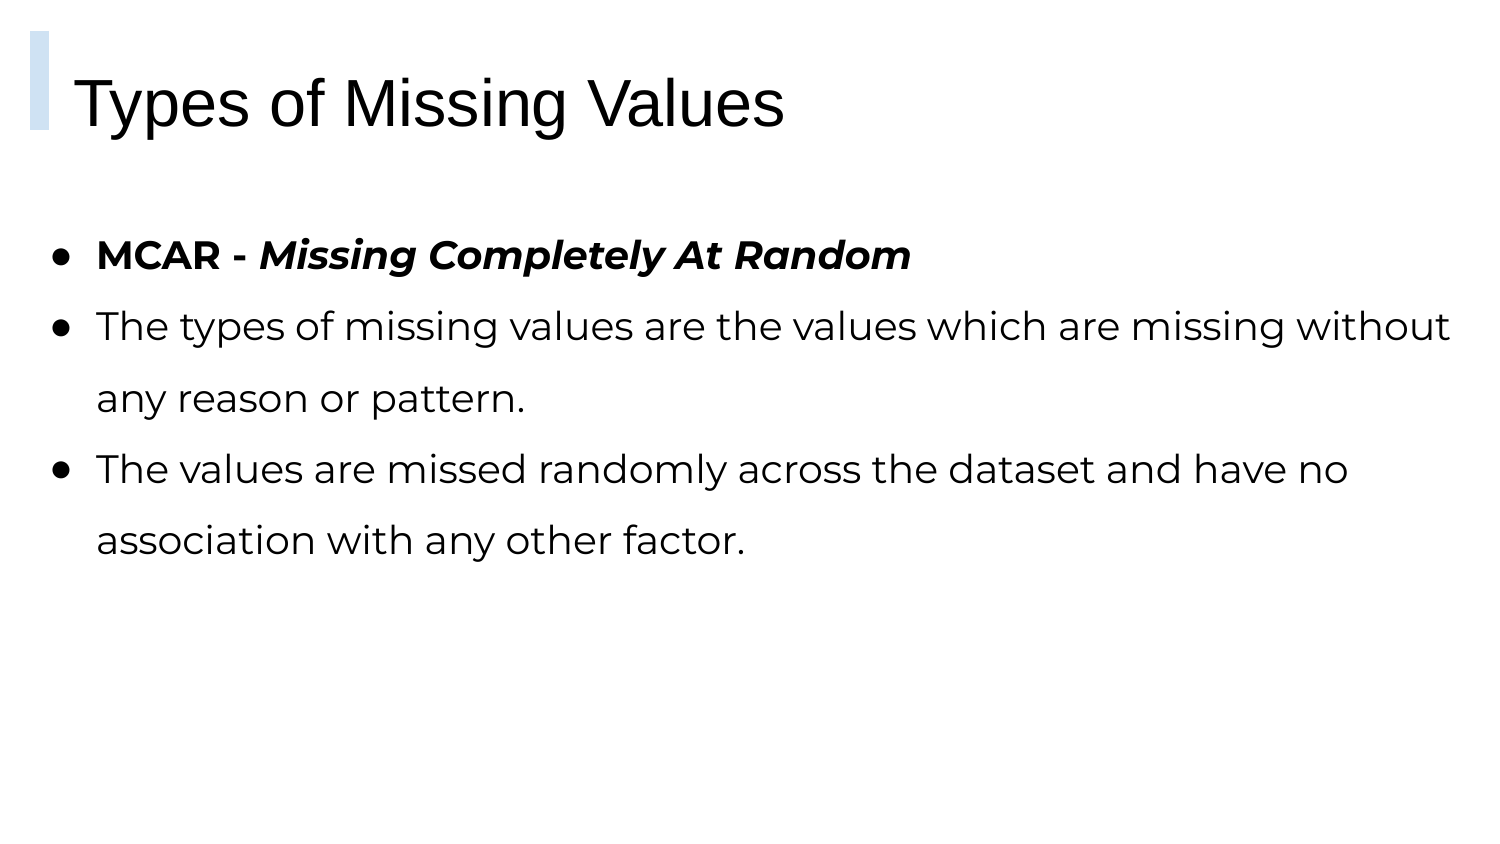

# Types of Missing Values
MCAR - Missing Completely At Random
The types of missing values are the values which are missing without any reason or pattern.
The values are missed randomly across the dataset and have no association with any other factor.